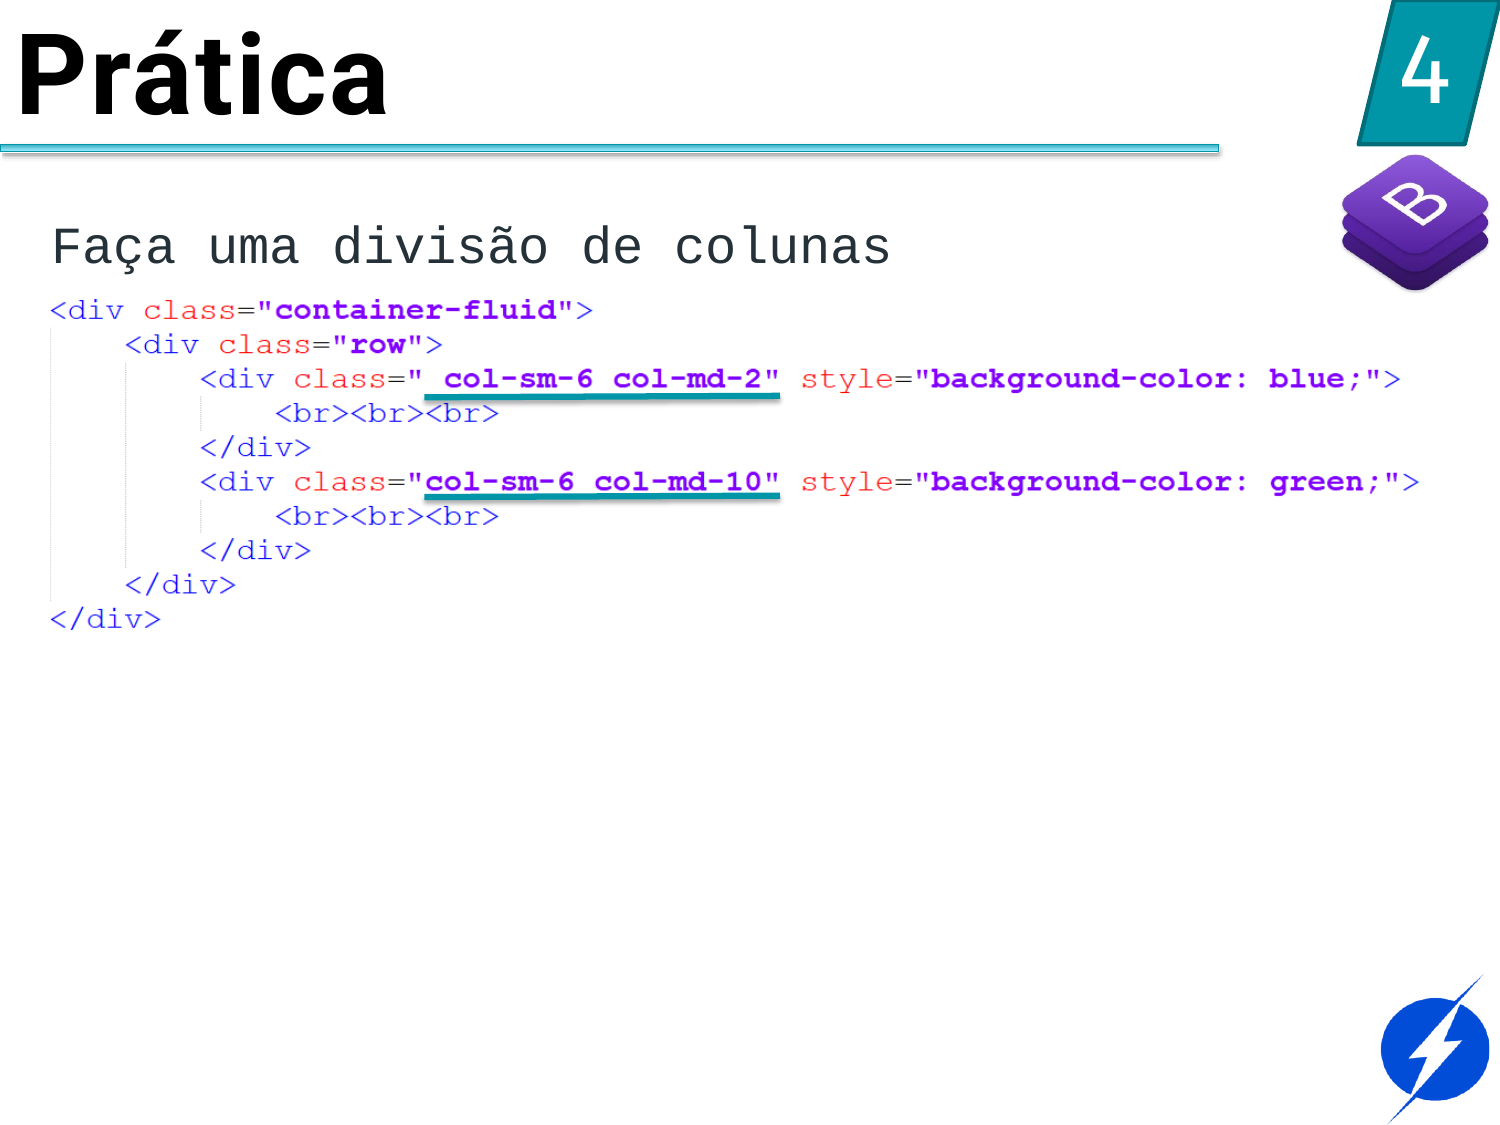

# Prática
4

Faça uma divisão de colunas